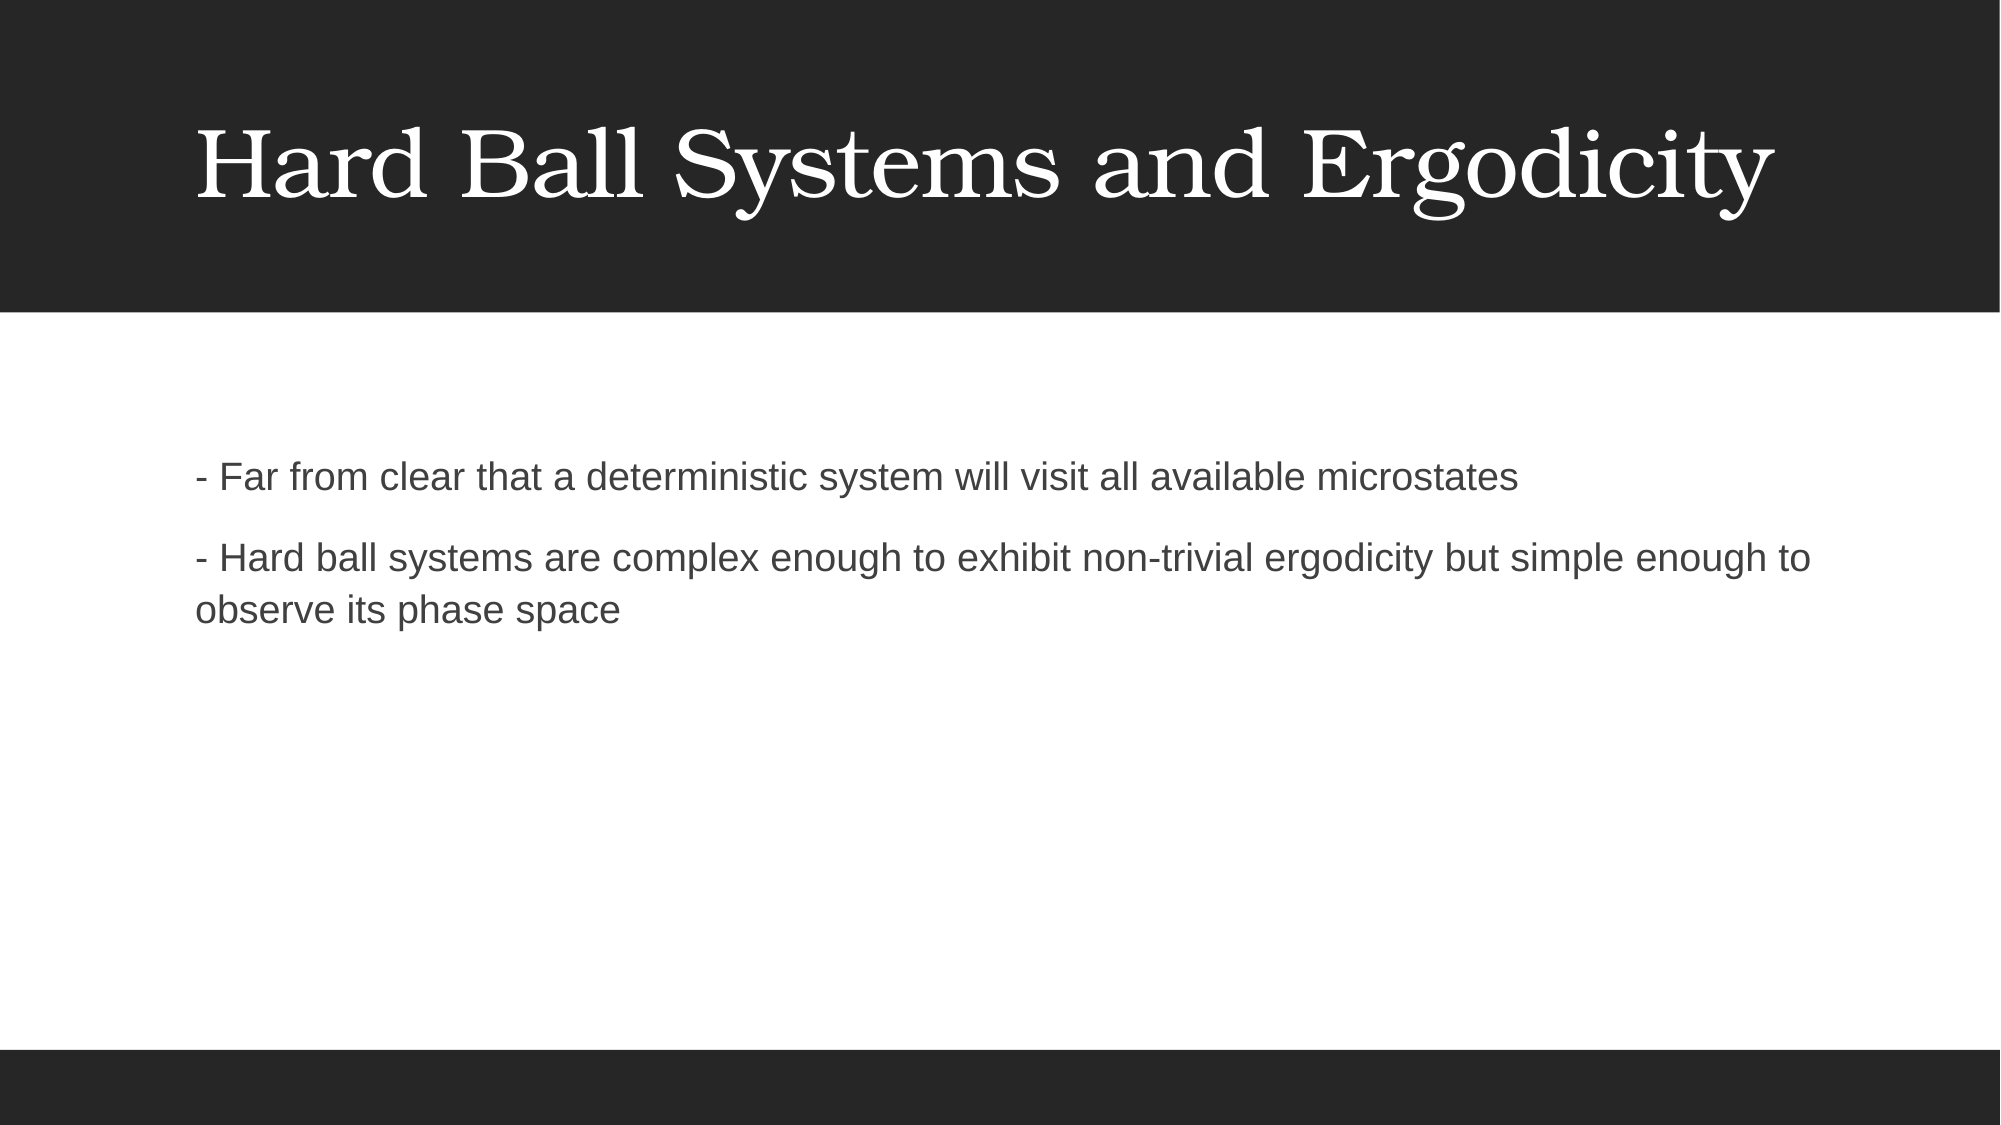

# Hard Ball Systems and Ergodicity
- Far from clear that a deterministic system will visit all available microstates
- Hard ball systems are complex enough to exhibit non-trivial ergodicity but simple enough to observe its phase space